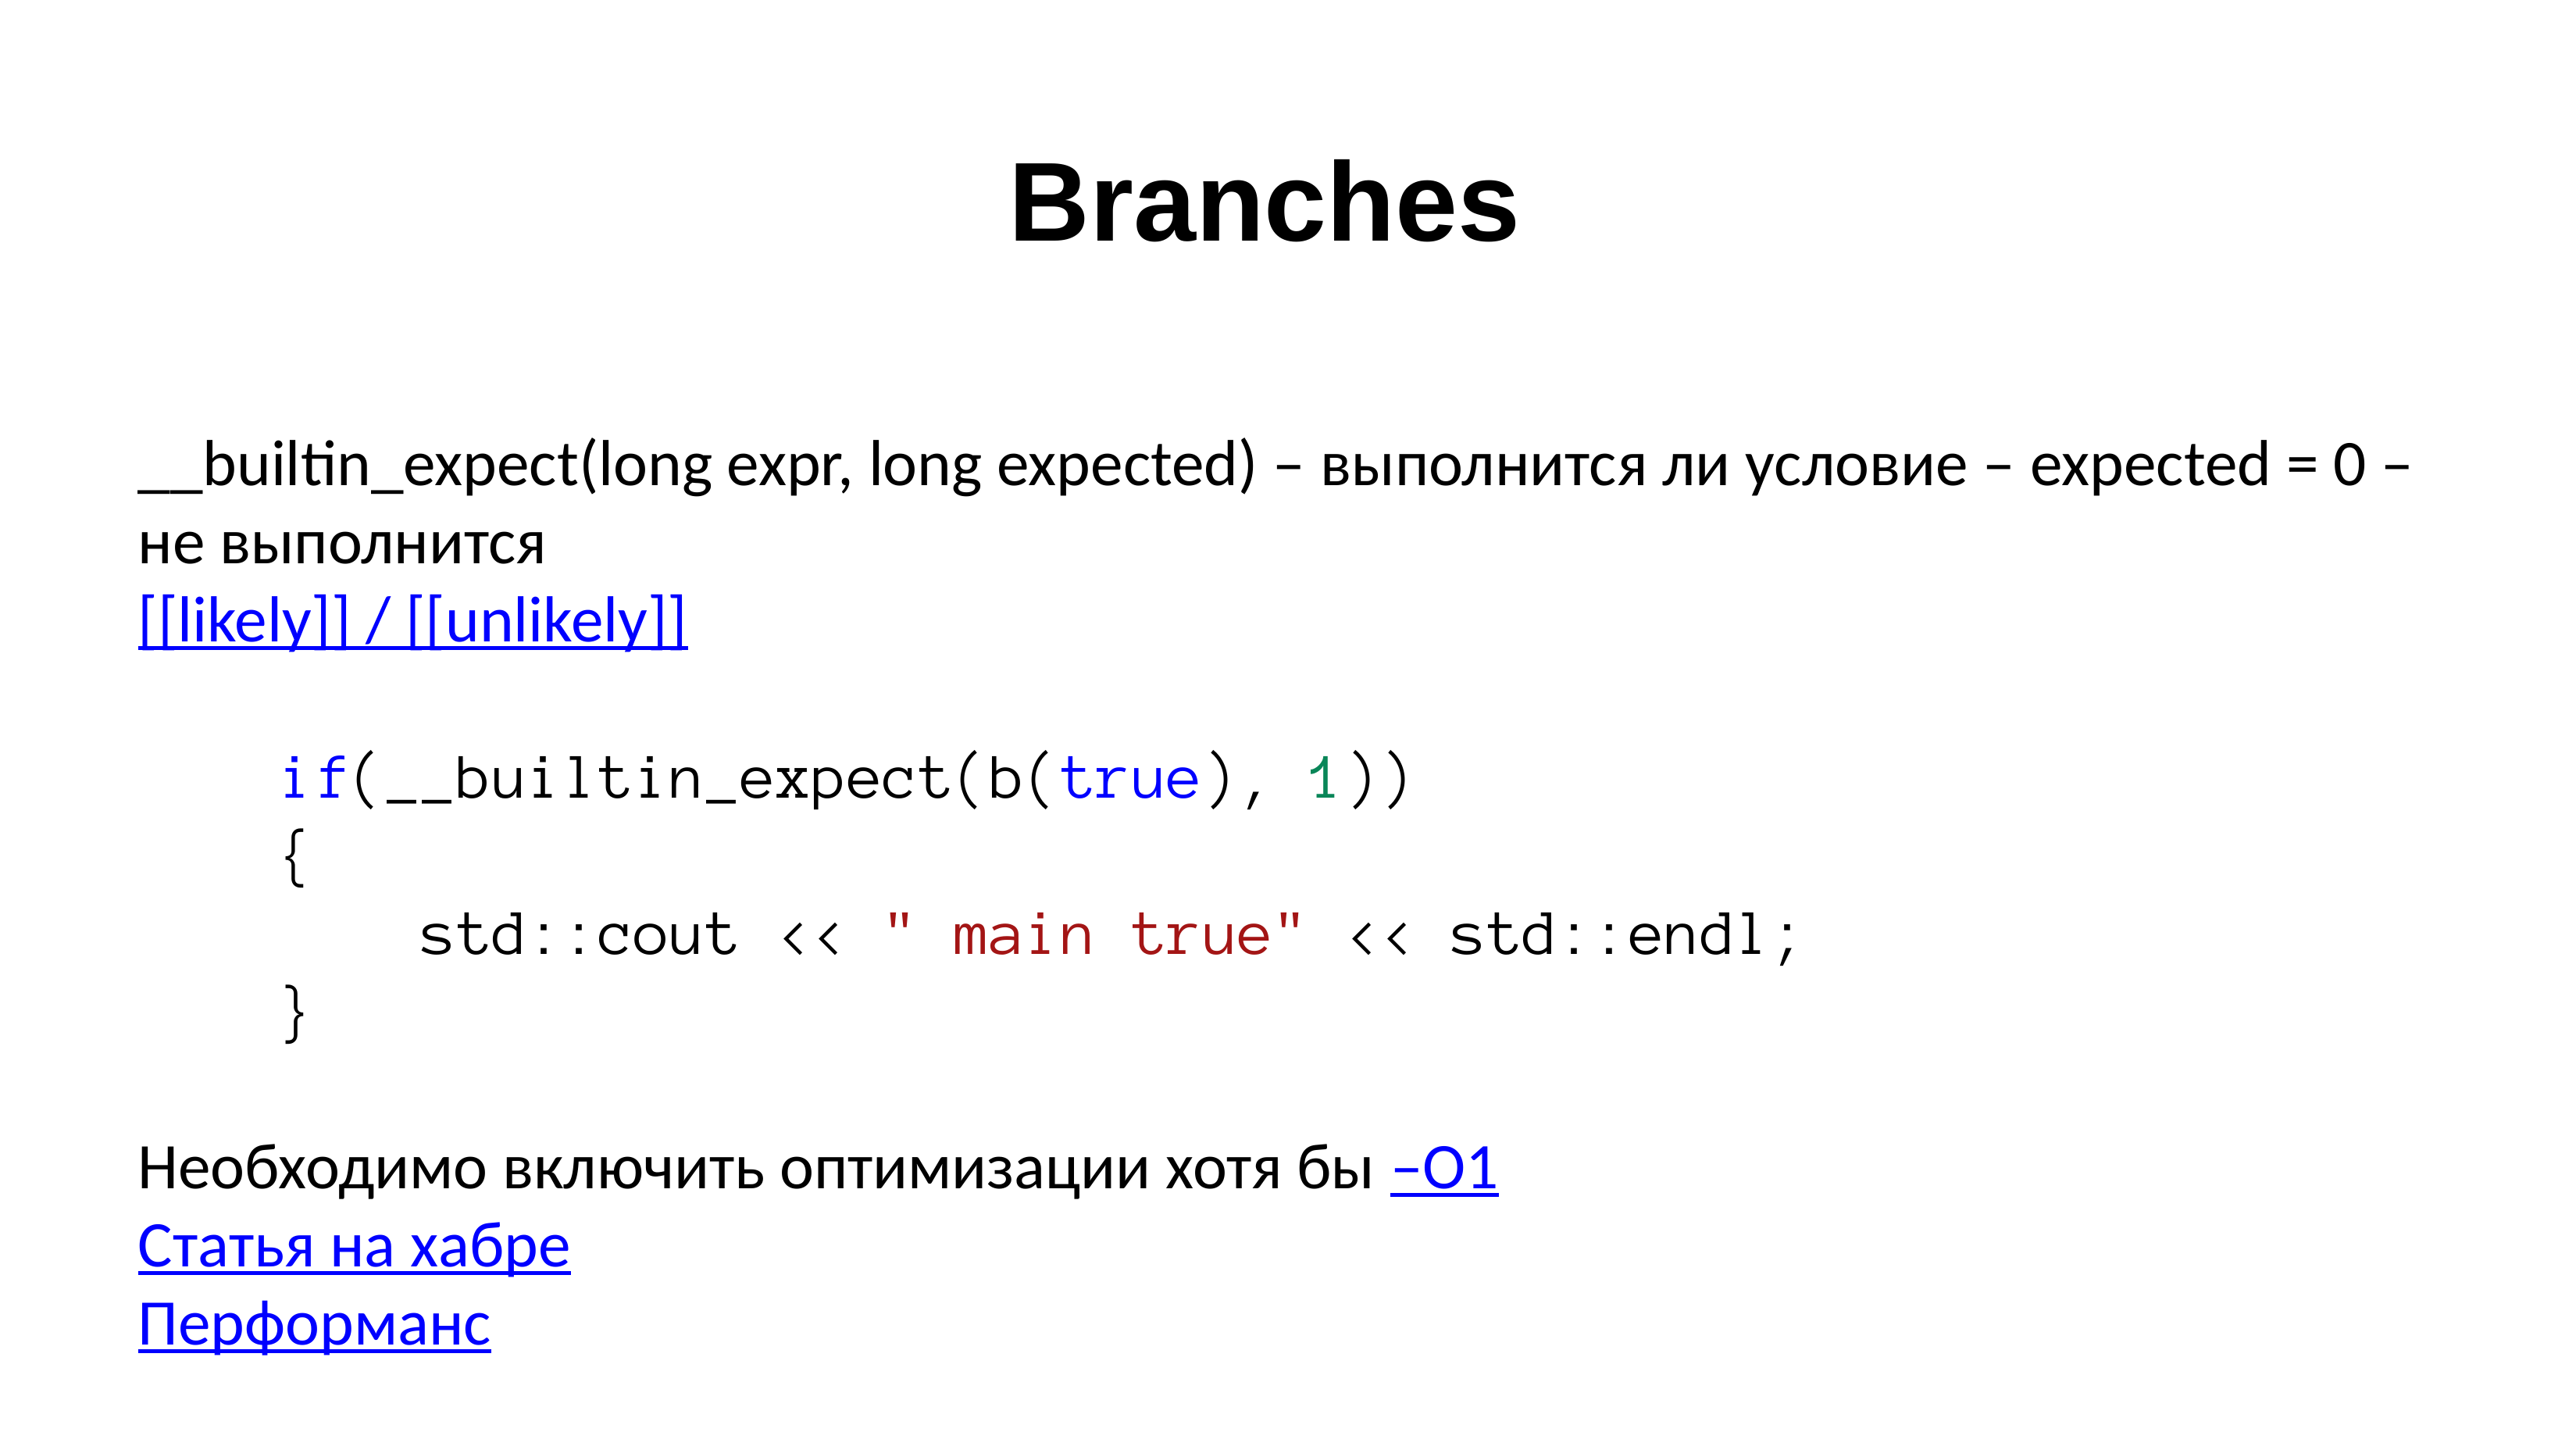

# Branches
__builtin_expect(long expr, long expected) – выполнится ли условие – expected = 0 – не выполнится
[[likely]] / [[unlikely]]

    if(__builtin_expect(b(true), 1))
    {
        std::cout << " main true" << std::endl;
    }

Необходимо включить оптимизации хотя бы –O1
Статья на хабре
Перформанс